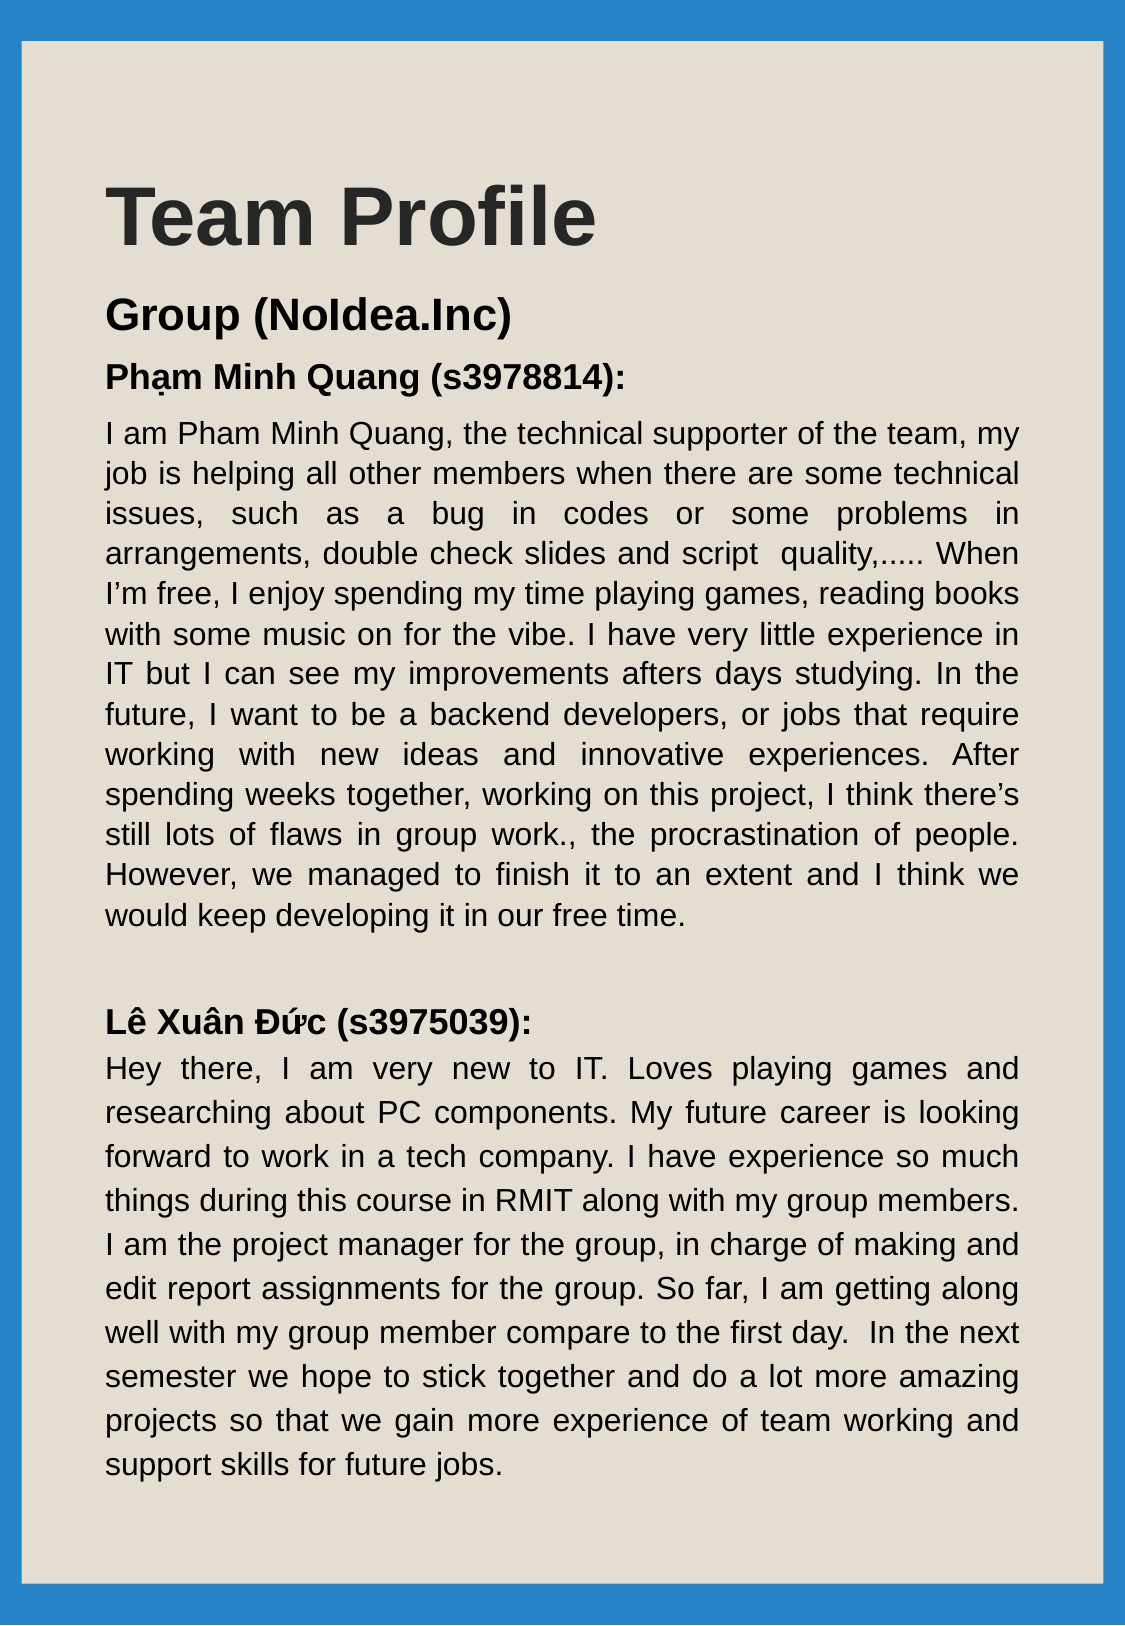

# Team Profile
Group (NoIdea.Inc)
Phạm Minh Quang (s3978814):
I am Pham Minh Quang, the technical supporter of the team, my job is helping all other members when there are some technical issues, such as a bug in codes or some problems in arrangements, double check slides and script  quality,..... When I’m free, I enjoy spending my time playing games, reading books with some music on for the vibe. I have very little experience in IT but I can see my improvements afters days studying. In the future, I want to be a backend developers, or jobs that require working with new ideas and innovative experiences. After spending weeks together, working on this project, I think there’s still lots of flaws in group work., the procrastination of people. However, we managed to finish it to an extent and I think we would keep developing it in our free time.

Lê Xuân Đức (s3975039):
Hey there, I am very new to IT. Loves playing games and researching about PC components. My future career is looking forward to work in a tech company. I have experience so much things during this course in RMIT along with my group members. I am the project manager for the group, in charge of making and edit report assignments for the group. So far, I am getting along well with my group member compare to the first day.  In the next semester we hope to stick together and do a lot more amazing projects so that we gain more experience of team working and support skills for future jobs.